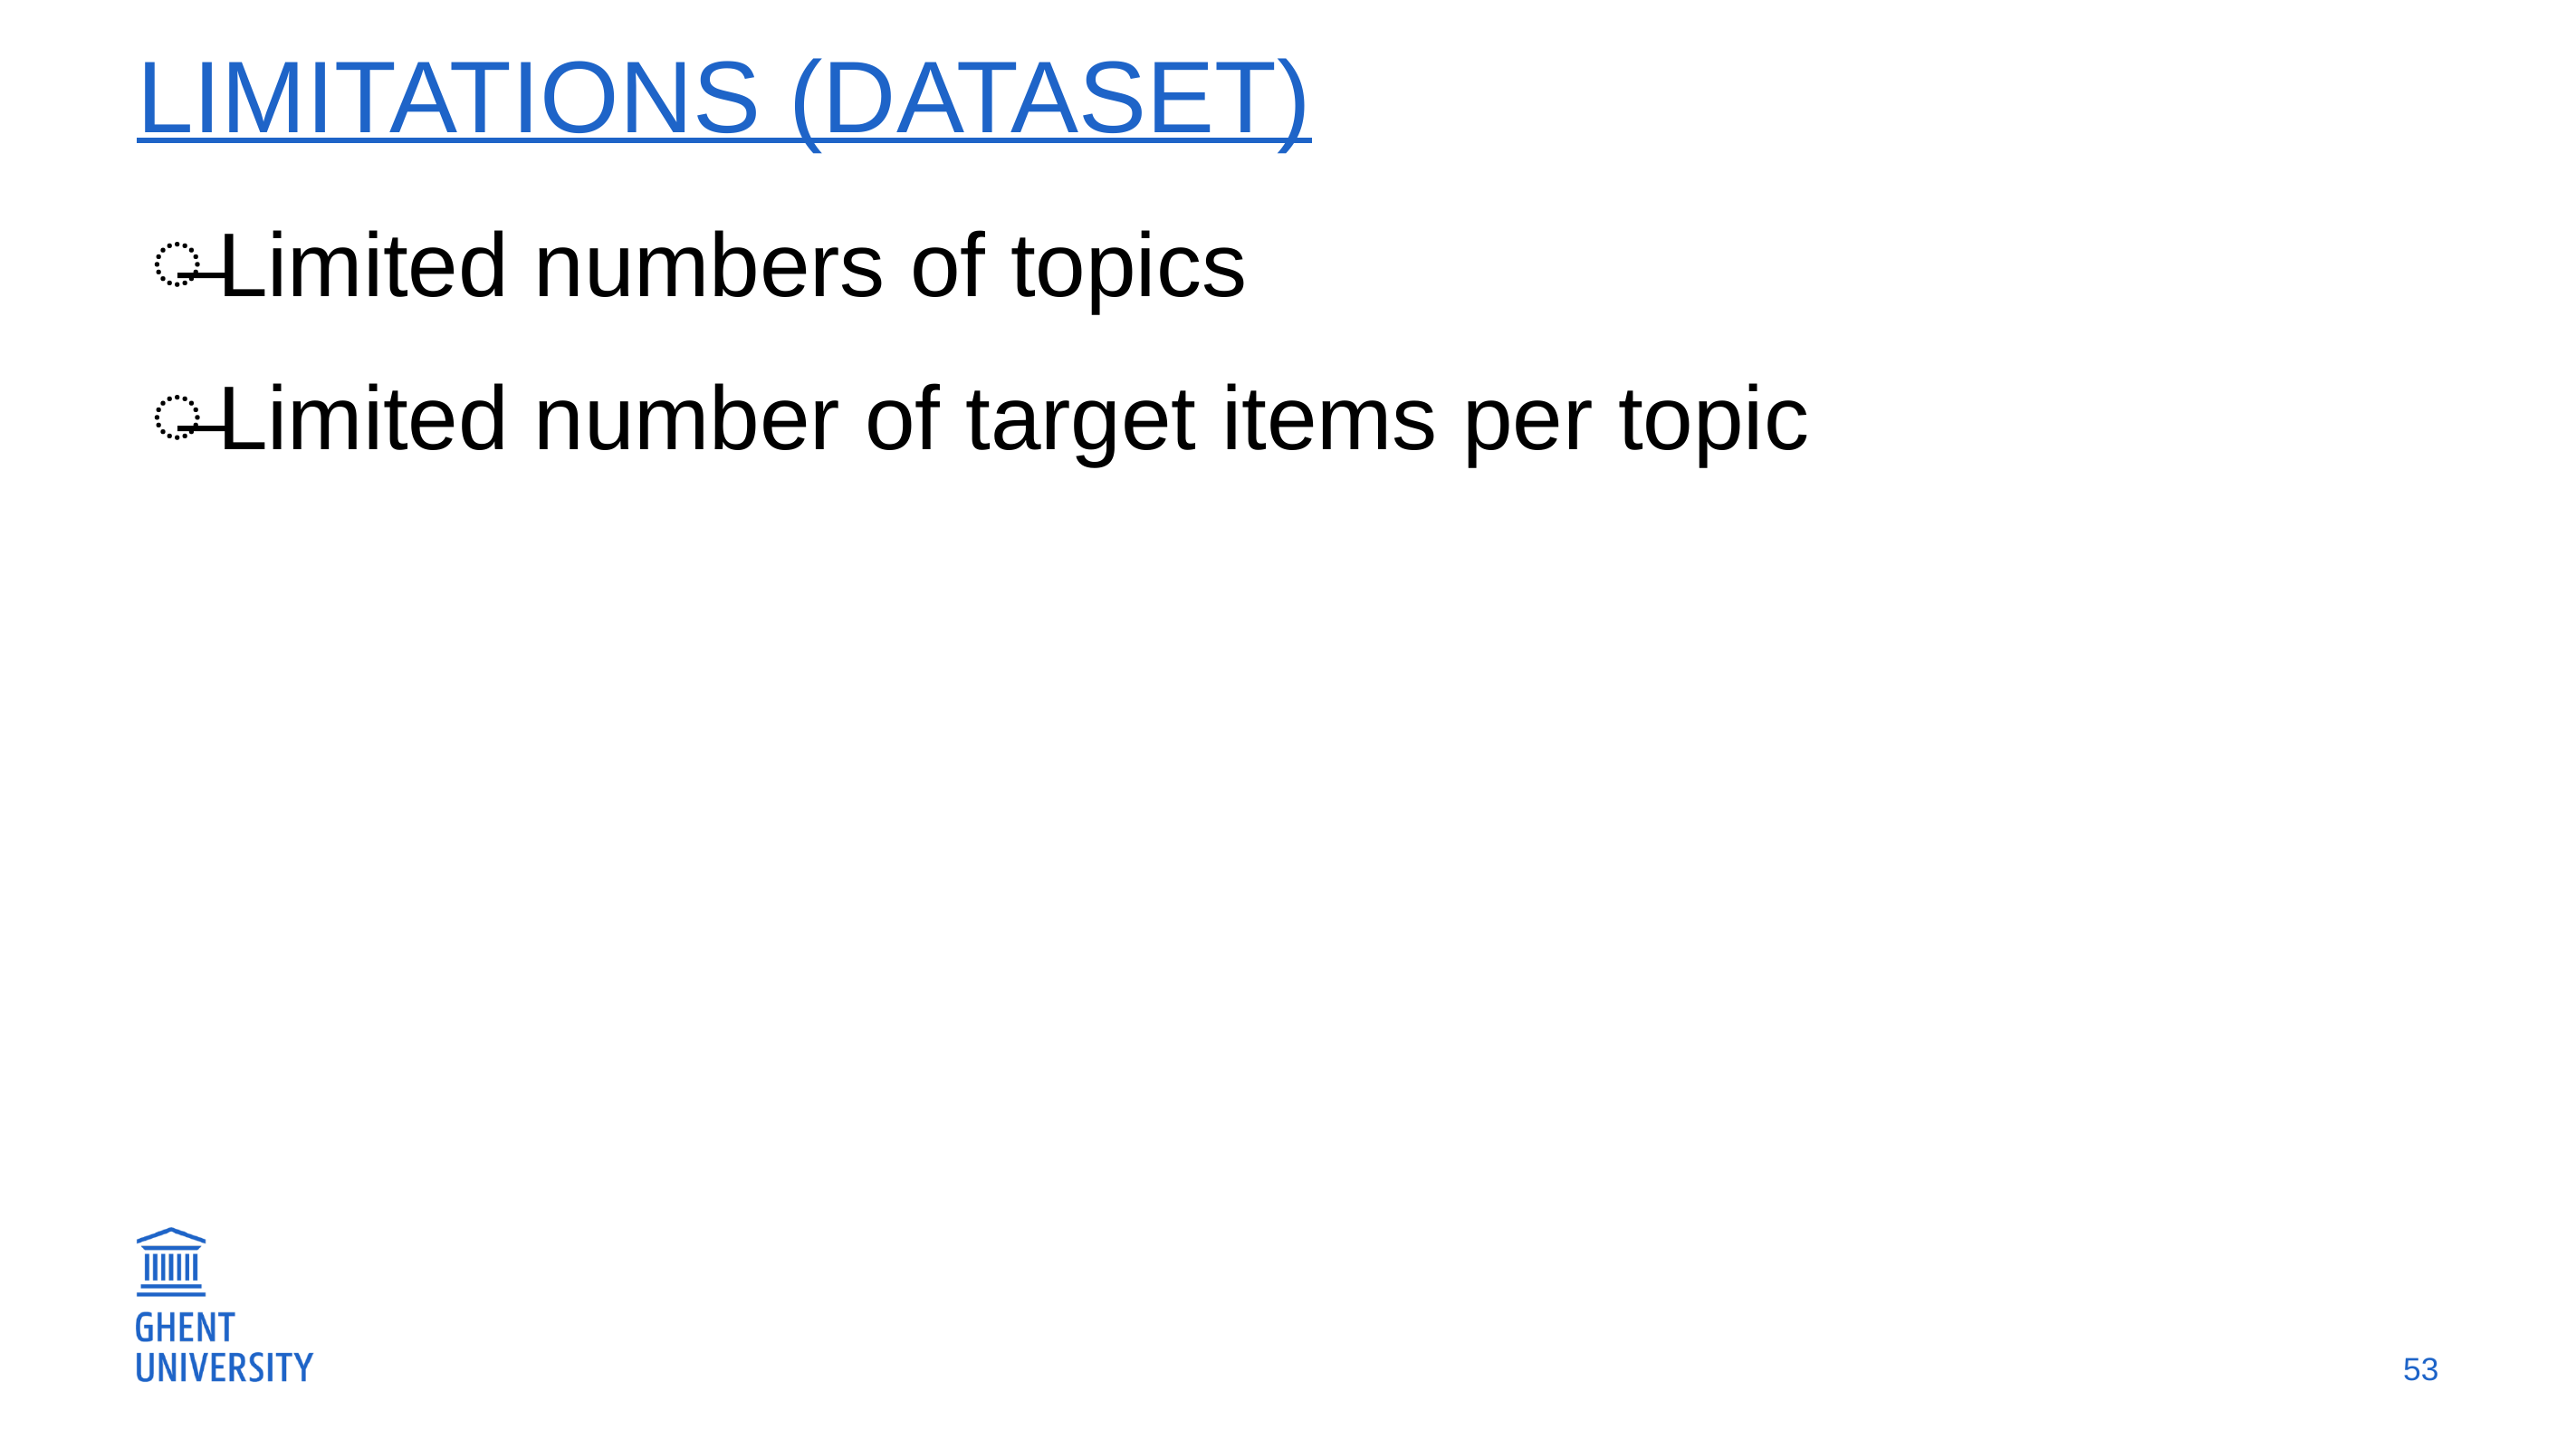

# Limitations (dataset)
Limited numbers of topics
Limited number of target items per topic
53